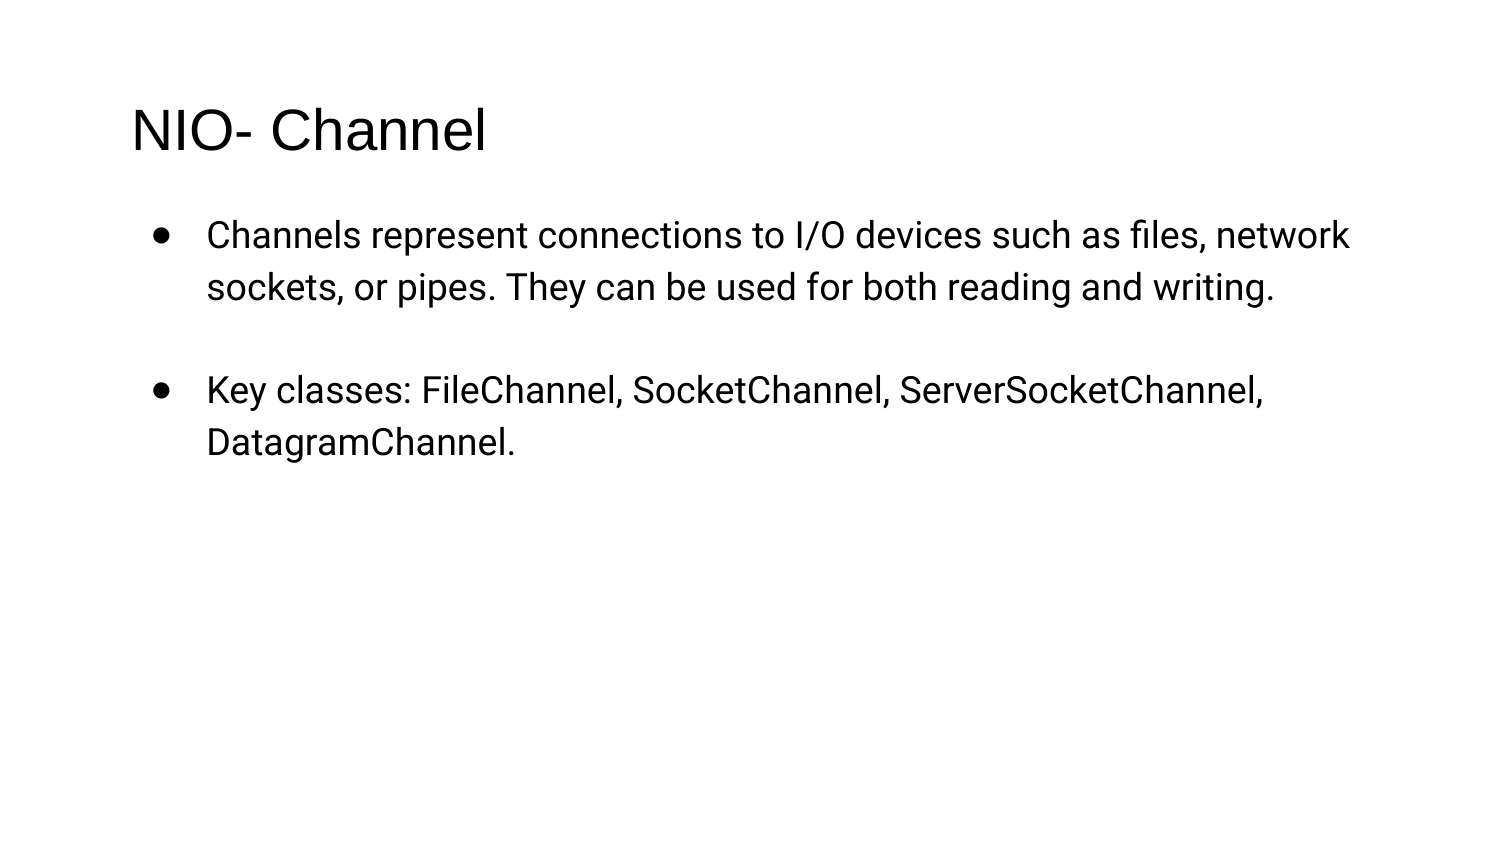

# NIO- Channel
Channels represent connections to I/O devices such as files, network sockets, or pipes. They can be used for both reading and writing.

Key classes: FileChannel, SocketChannel, ServerSocketChannel, DatagramChannel.